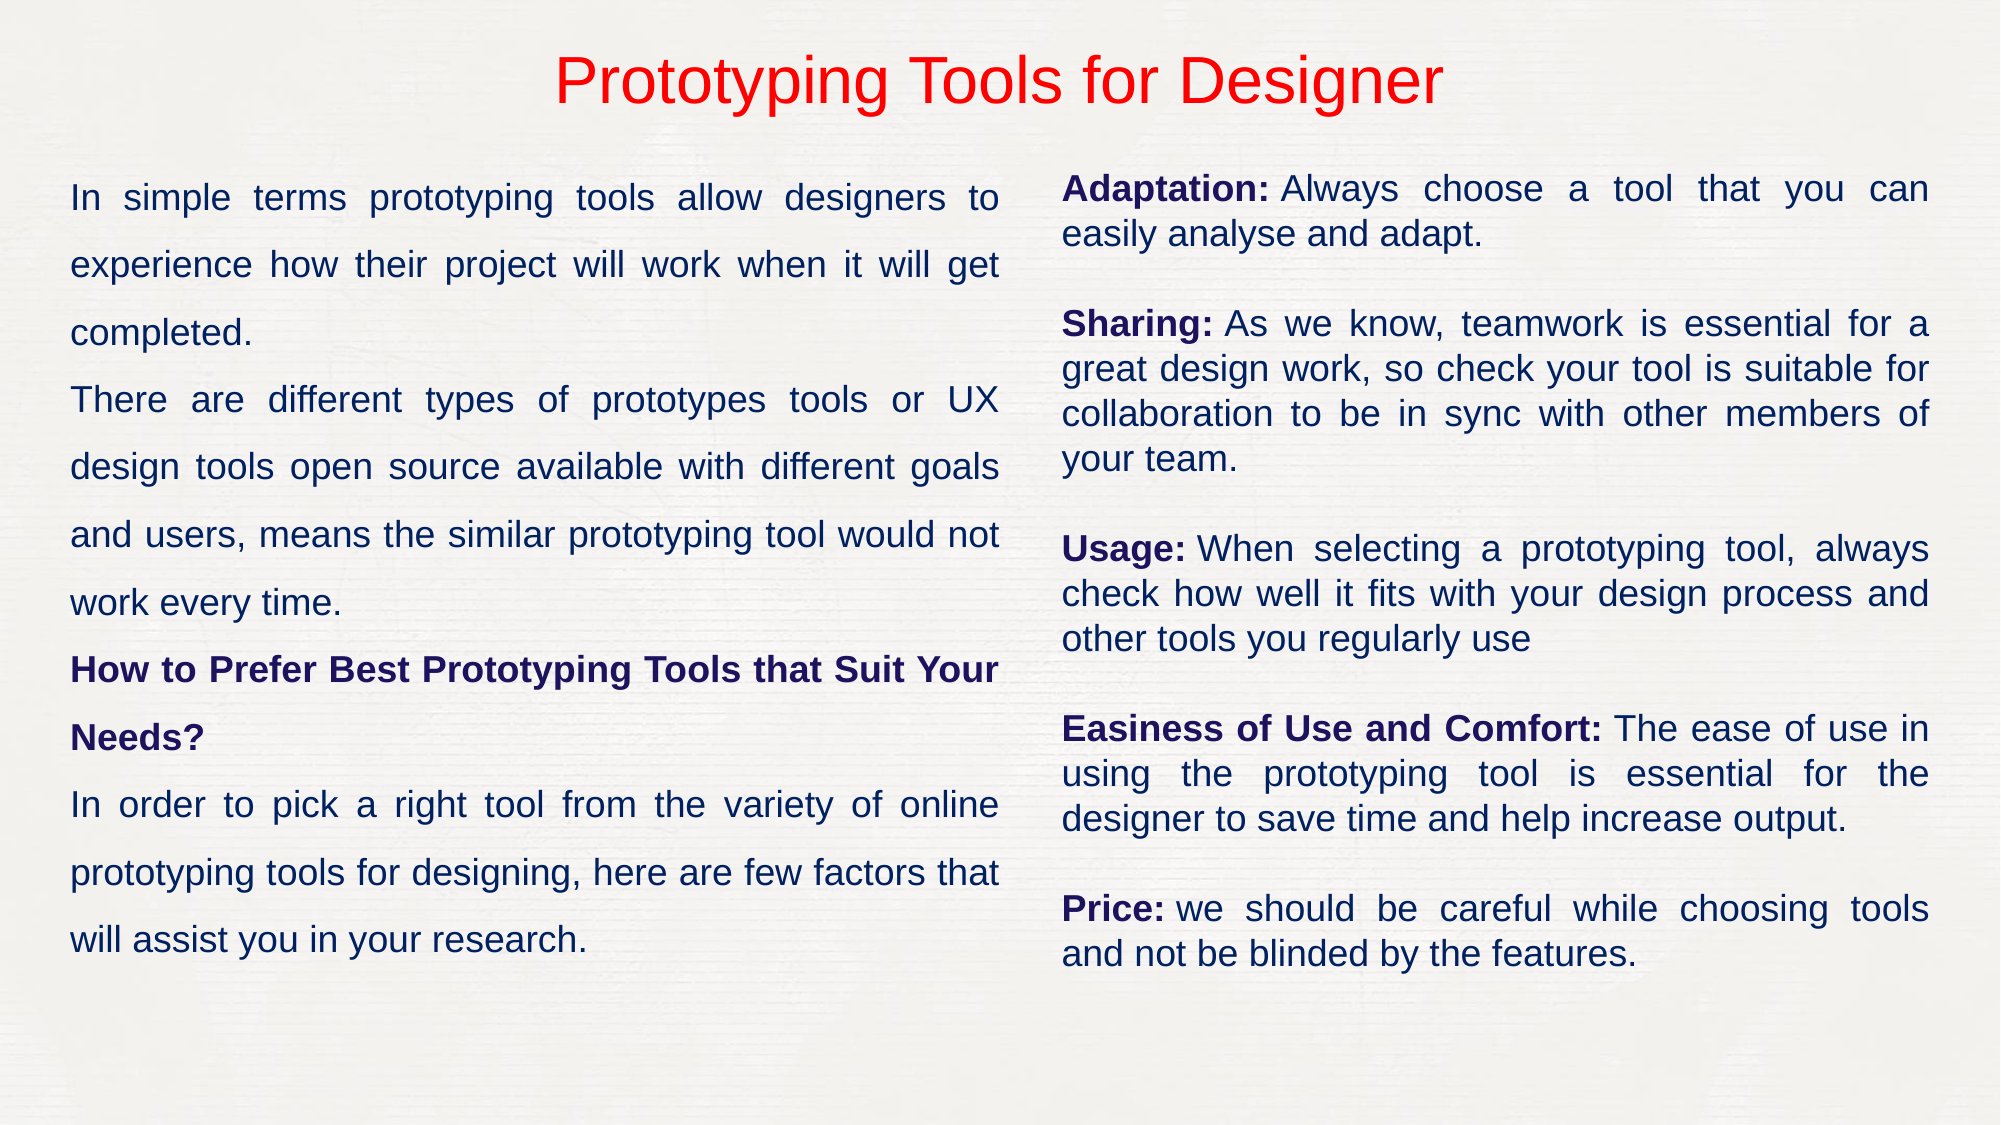

# Prototyping Tools for Designer

Adaptation: Always choose a tool that you can easily analyse and adapt.

Sharing: As we know, teamwork is essential for a great design work, so check your tool is suitable for collaboration to be in sync with other members of your team.

Usage: When selecting a prototyping tool, always check how well it fits with your design process and other tools you regularly use

Easiness of Use and Comfort: The ease of use in using the prototyping tool is essential for the designer to save time and help increase output.

Price: we should be careful while choosing tools and not be blinded by the features.

In simple terms prototyping tools allow designers to experience how their project will work when it will get completed.
There are different types of prototypes tools or UX design tools open source available with different goals and users, means the similar prototyping tool would not work every time.
How to Prefer Best Prototyping Tools that Suit Your Needs?
In order to pick a right tool from the variety of online prototyping tools for designing, here are few factors that will assist you in your research.